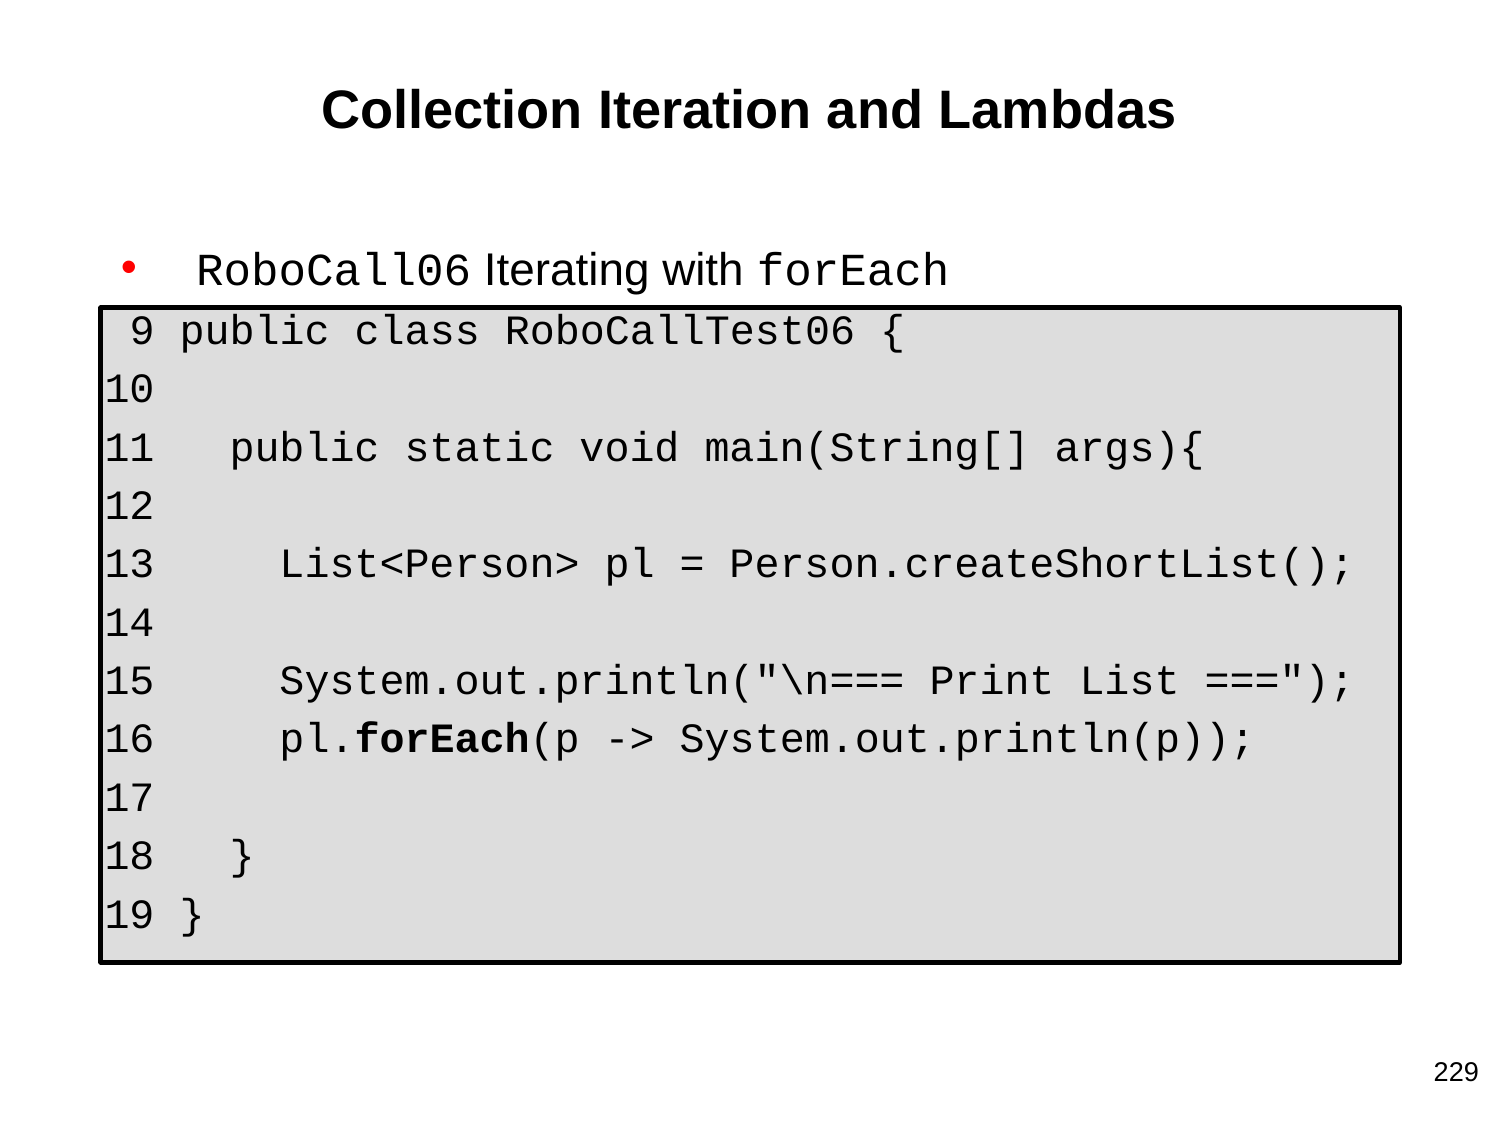

# Collection Iteration and Lambdas
RoboCall06 Iterating with forEach
 9 public class RoboCallTest06 {
10
11   public static void main(String[] args){
12
13     List<Person> pl = Person.createShortList();
14
15     System.out.println("\n=== Print List ===");
16     pl.forEach(p -> System.out.println(p));
17
18   }
19 }

229